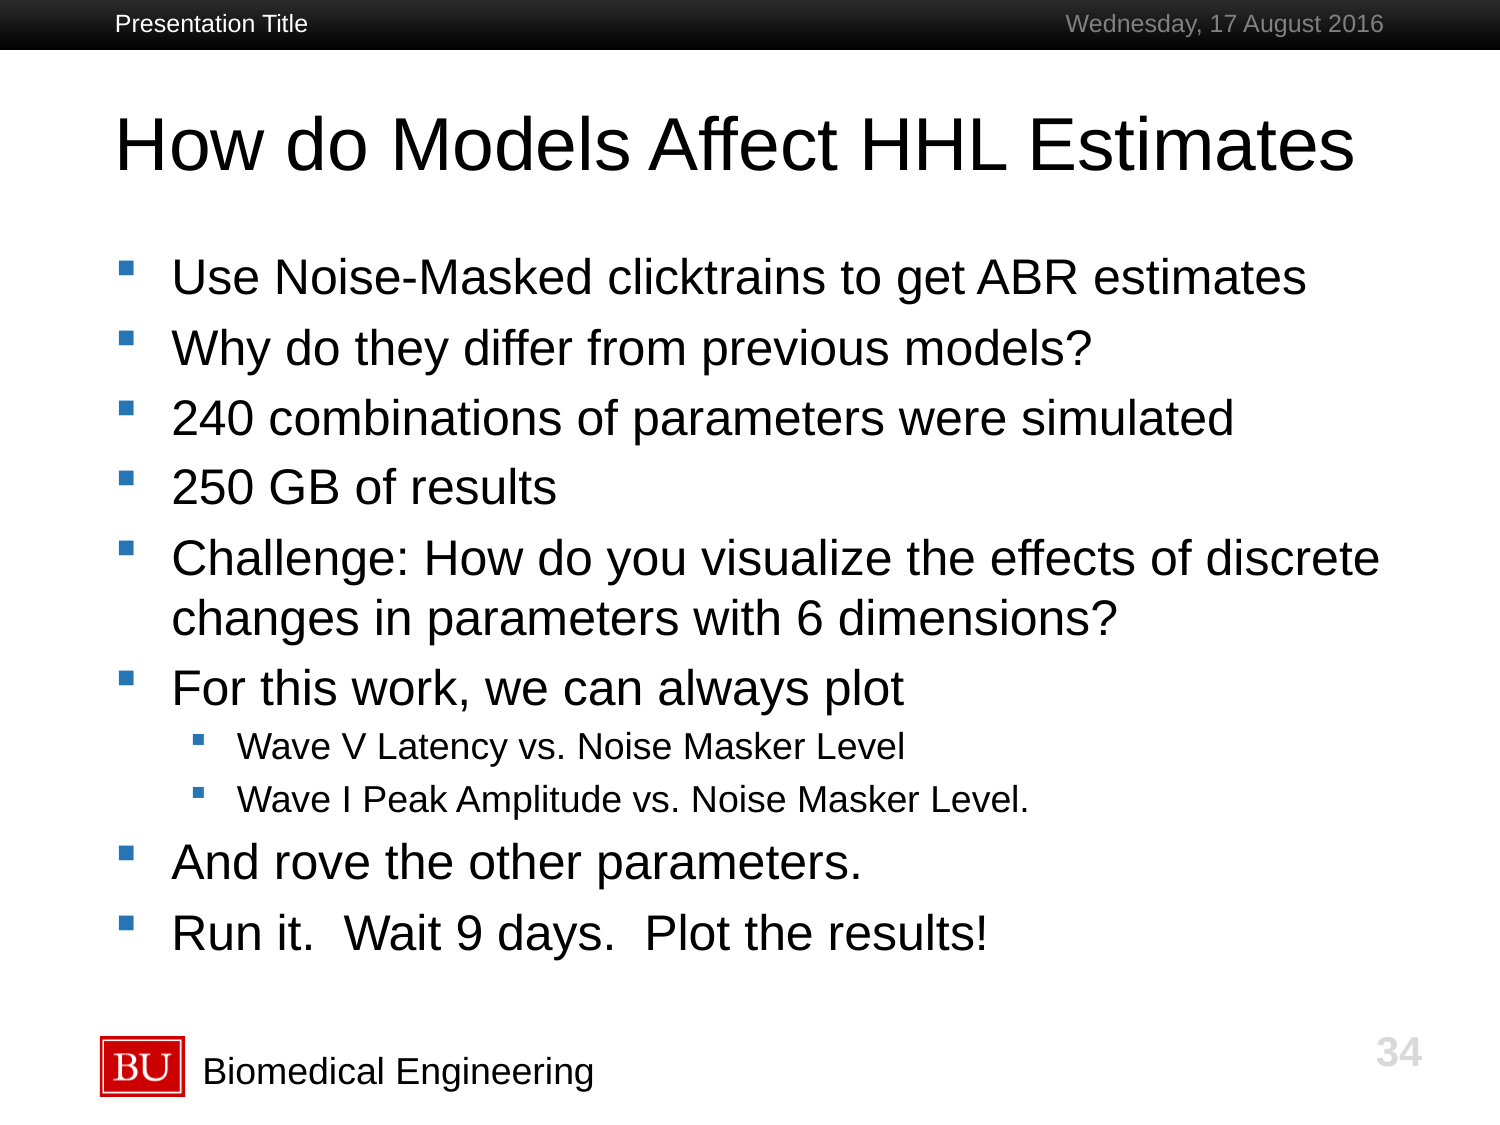

Presentation Title
Wednesday, 17 August 2016
# How do Models Affect HHL Estimates
Use Noise-Masked clicktrains to get ABR estimates
Why do they differ from previous models?
240 combinations of parameters were simulated
250 GB of results
Challenge: How do you visualize the effects of discrete changes in parameters with 6 dimensions?
For this work, we can always plot
Wave V Latency vs. Noise Masker Level
Wave I Peak Amplitude vs. Noise Masker Level.
And rove the other parameters.
Run it.  Wait 9 days.  Plot the results!
34